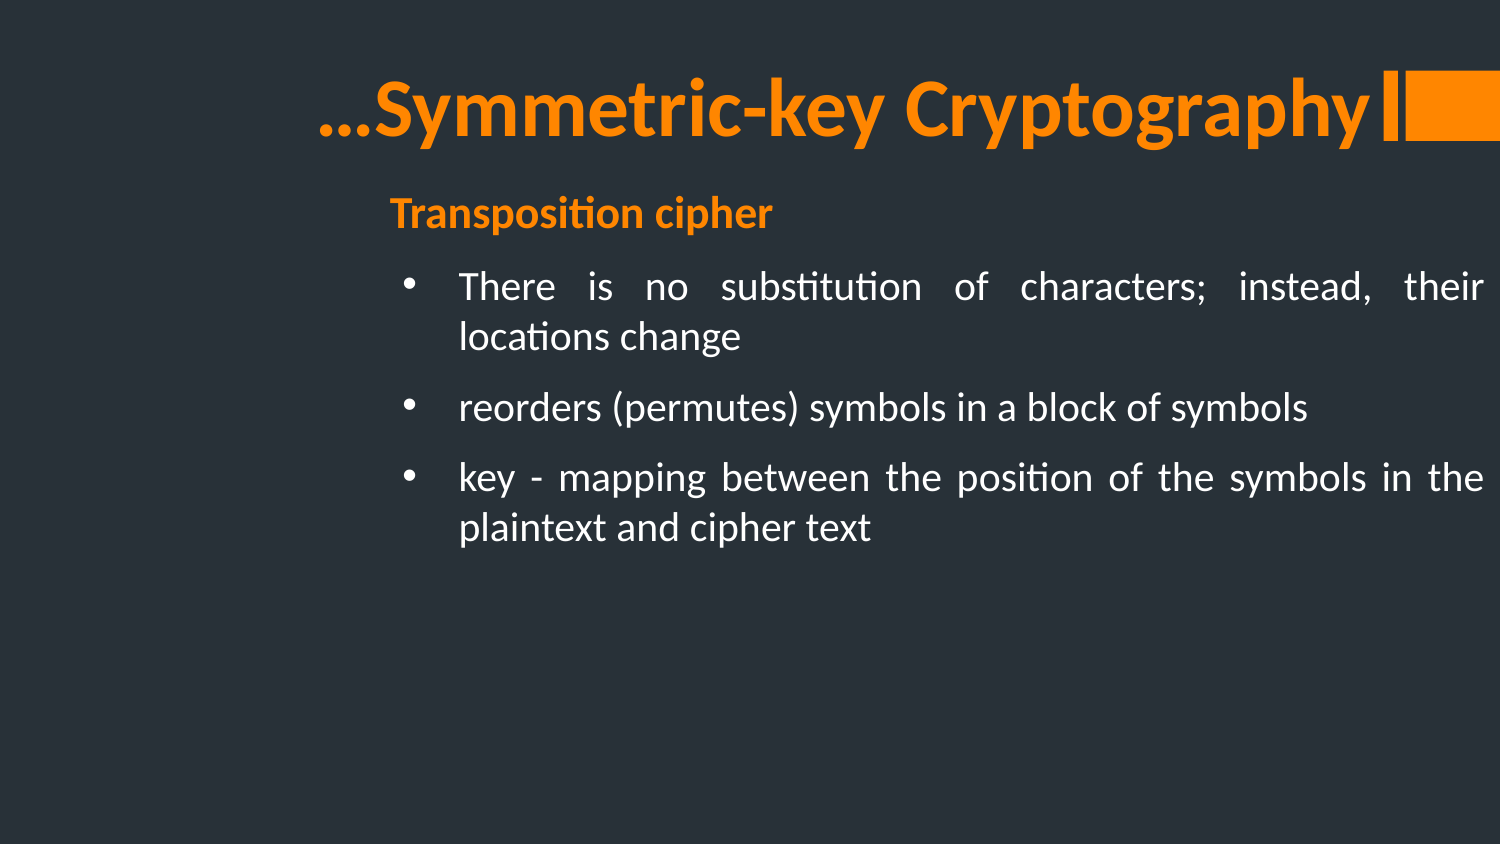

# …Symmetric-key Cryptography
Transposition cipher
There is no substitution of characters; instead, their locations change
reorders (permutes) symbols in a block of symbols
key - mapping between the position of the symbols in the plaintext and cipher text